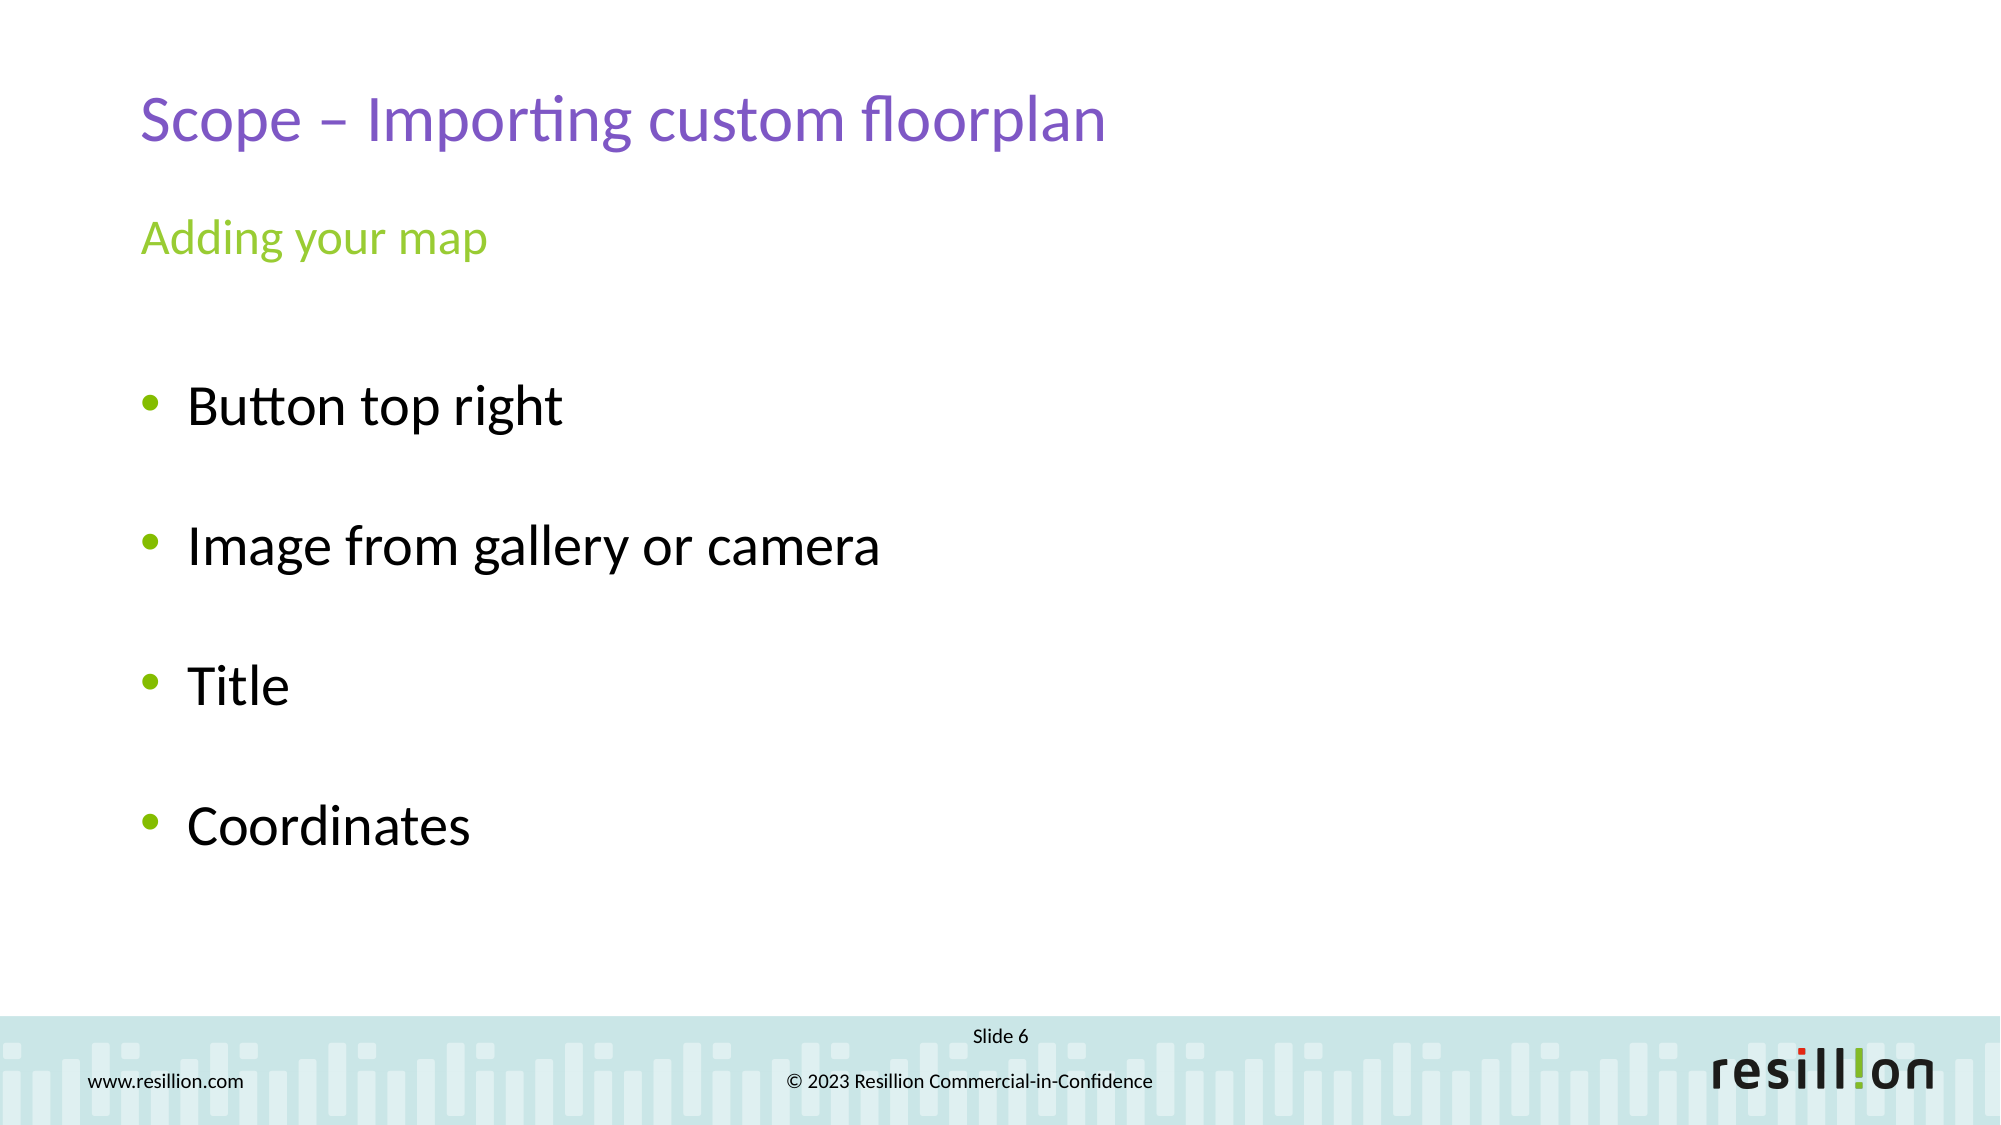

Scope – Importing custom floorplan
Adding your map
Button top right

Image from gallery or camera

Title

Coordinates